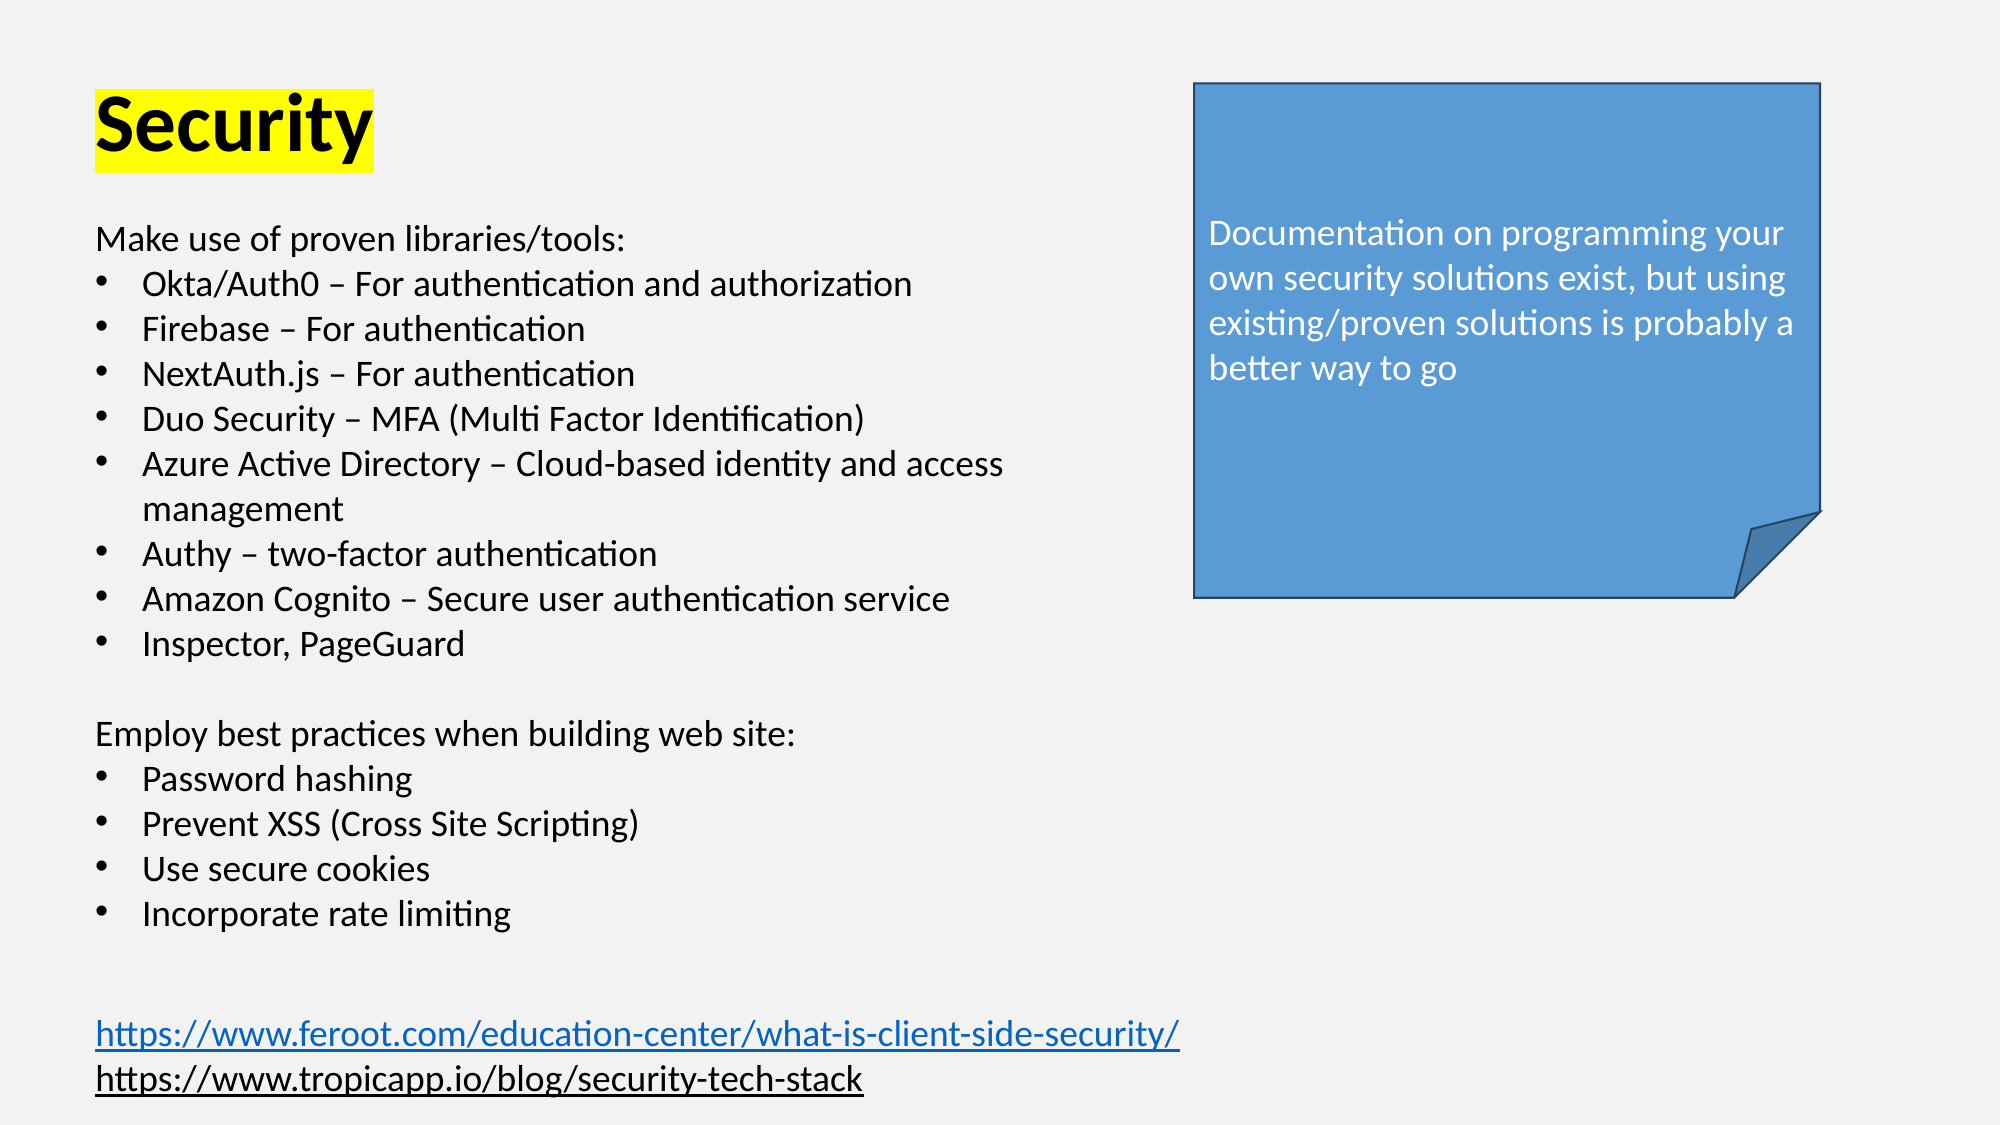

Security

Make use of proven libraries/tools:
Okta/Auth0 – For authentication and authorization
Firebase – For authentication
NextAuth.js – For authentication
Duo Security – MFA (Multi Factor Identification)
Azure Active Directory – Cloud-based identity and access management
Authy – two-factor authentication
Amazon Cognito – Secure user authentication service
Inspector, PageGuard

Employ best practices when building web site:
Password hashing
Prevent XSS (Cross Site Scripting)
Use secure cookies
Incorporate rate limiting
Documentation on programming your own security solutions exist, but using existing/proven solutions is probably a better way to go
https://www.feroot.com/education-center/what-is-client-side-security/
https://www.tropicapp.io/blog/security-tech-stack